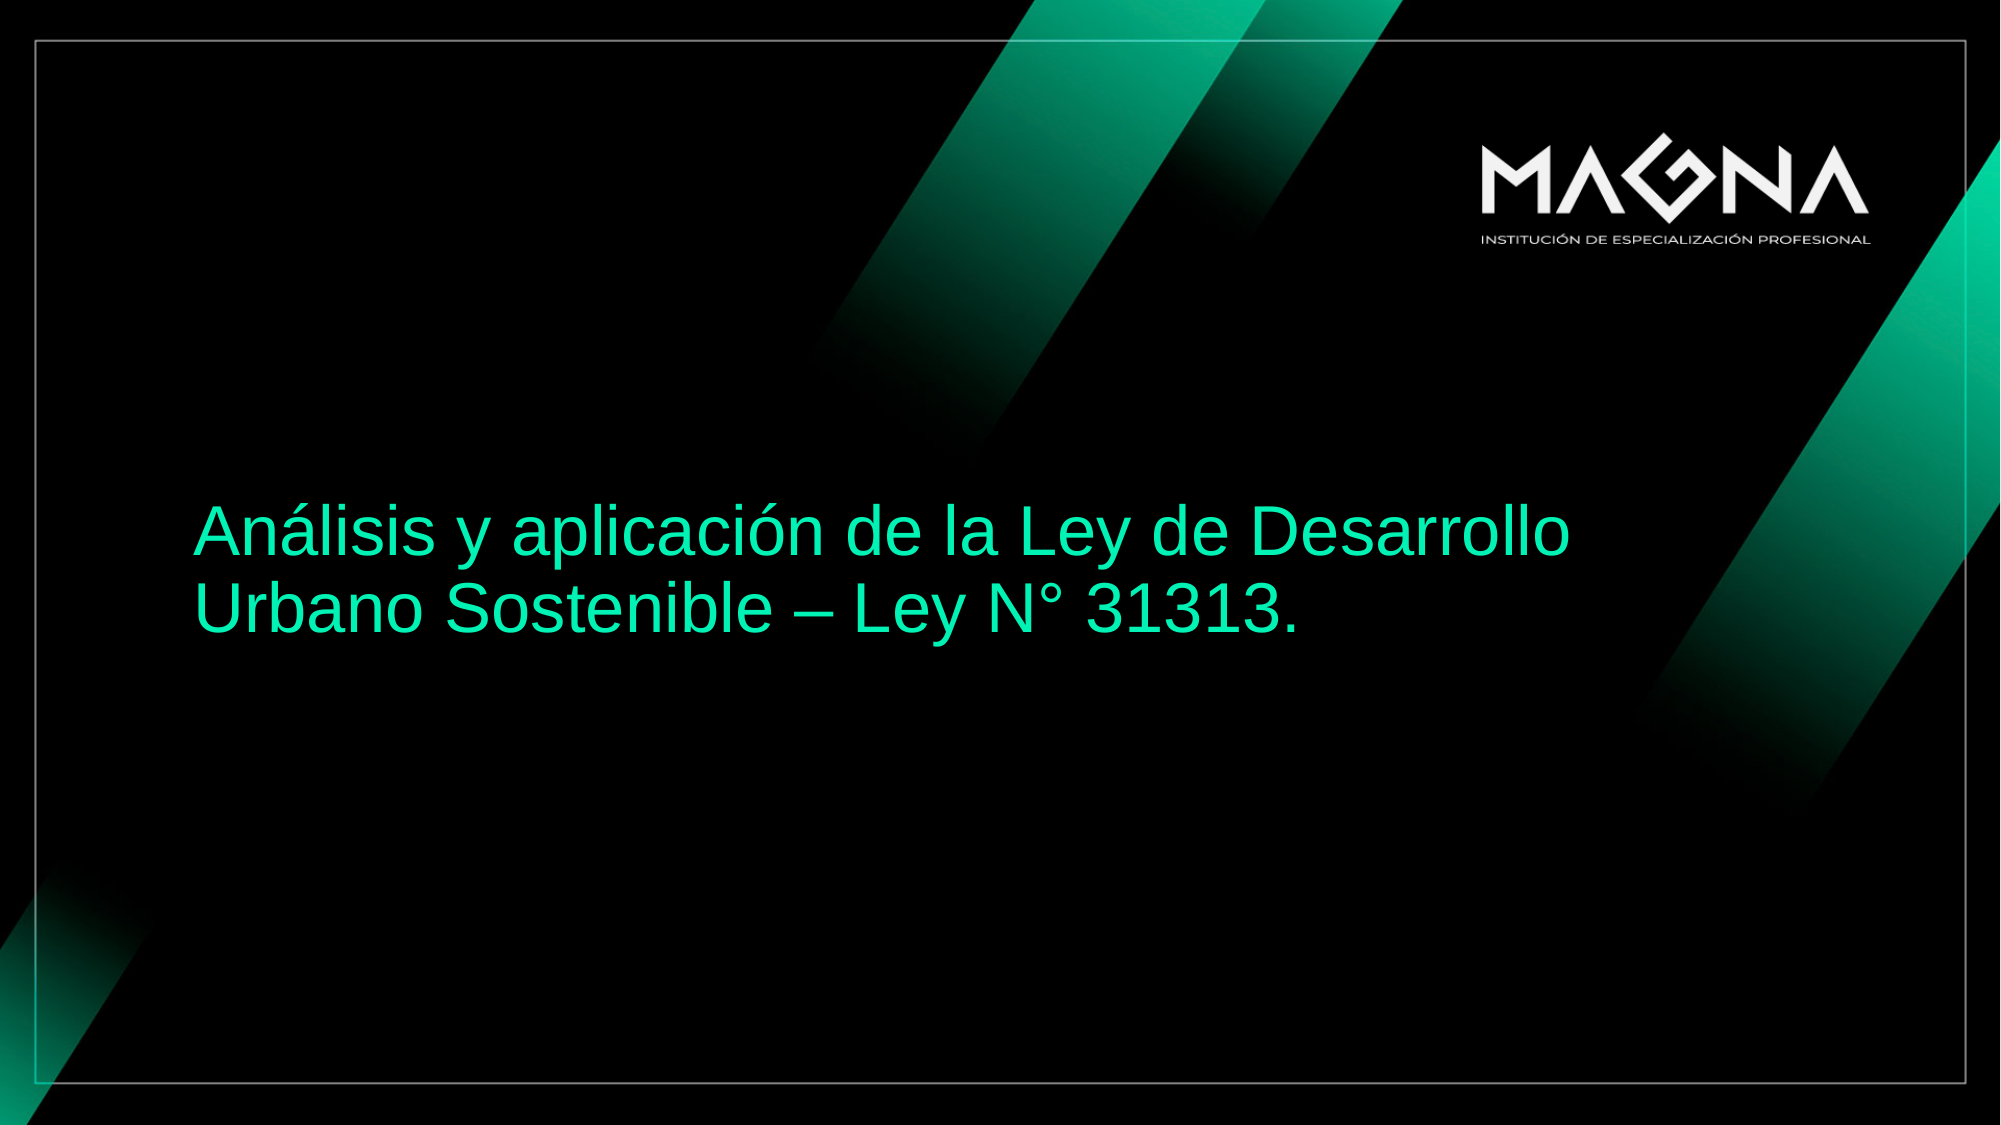

# Análisis y aplicación de la Ley de Desarrollo Urbano Sostenible – Ley N° 31313.